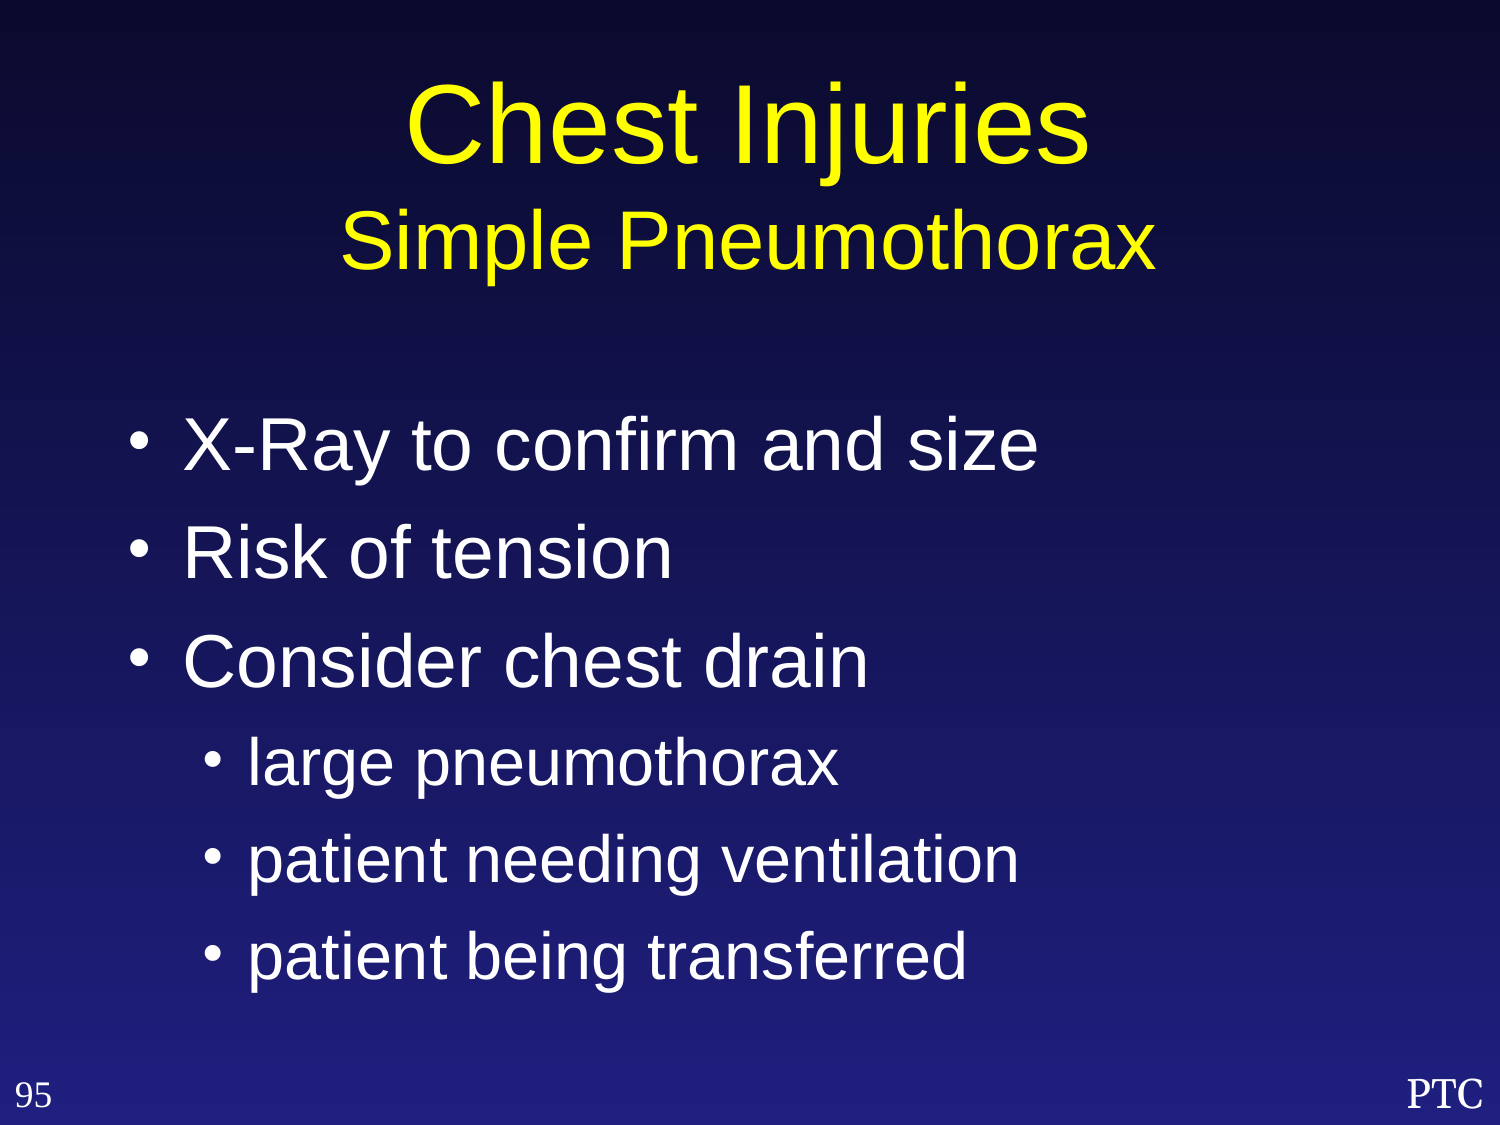

Chest Injuries
Simple Pneumothorax
X-Ray to confirm and size
Risk of tension
Consider chest drain
large pneumothorax
patient needing ventilation
patient being transferred
95